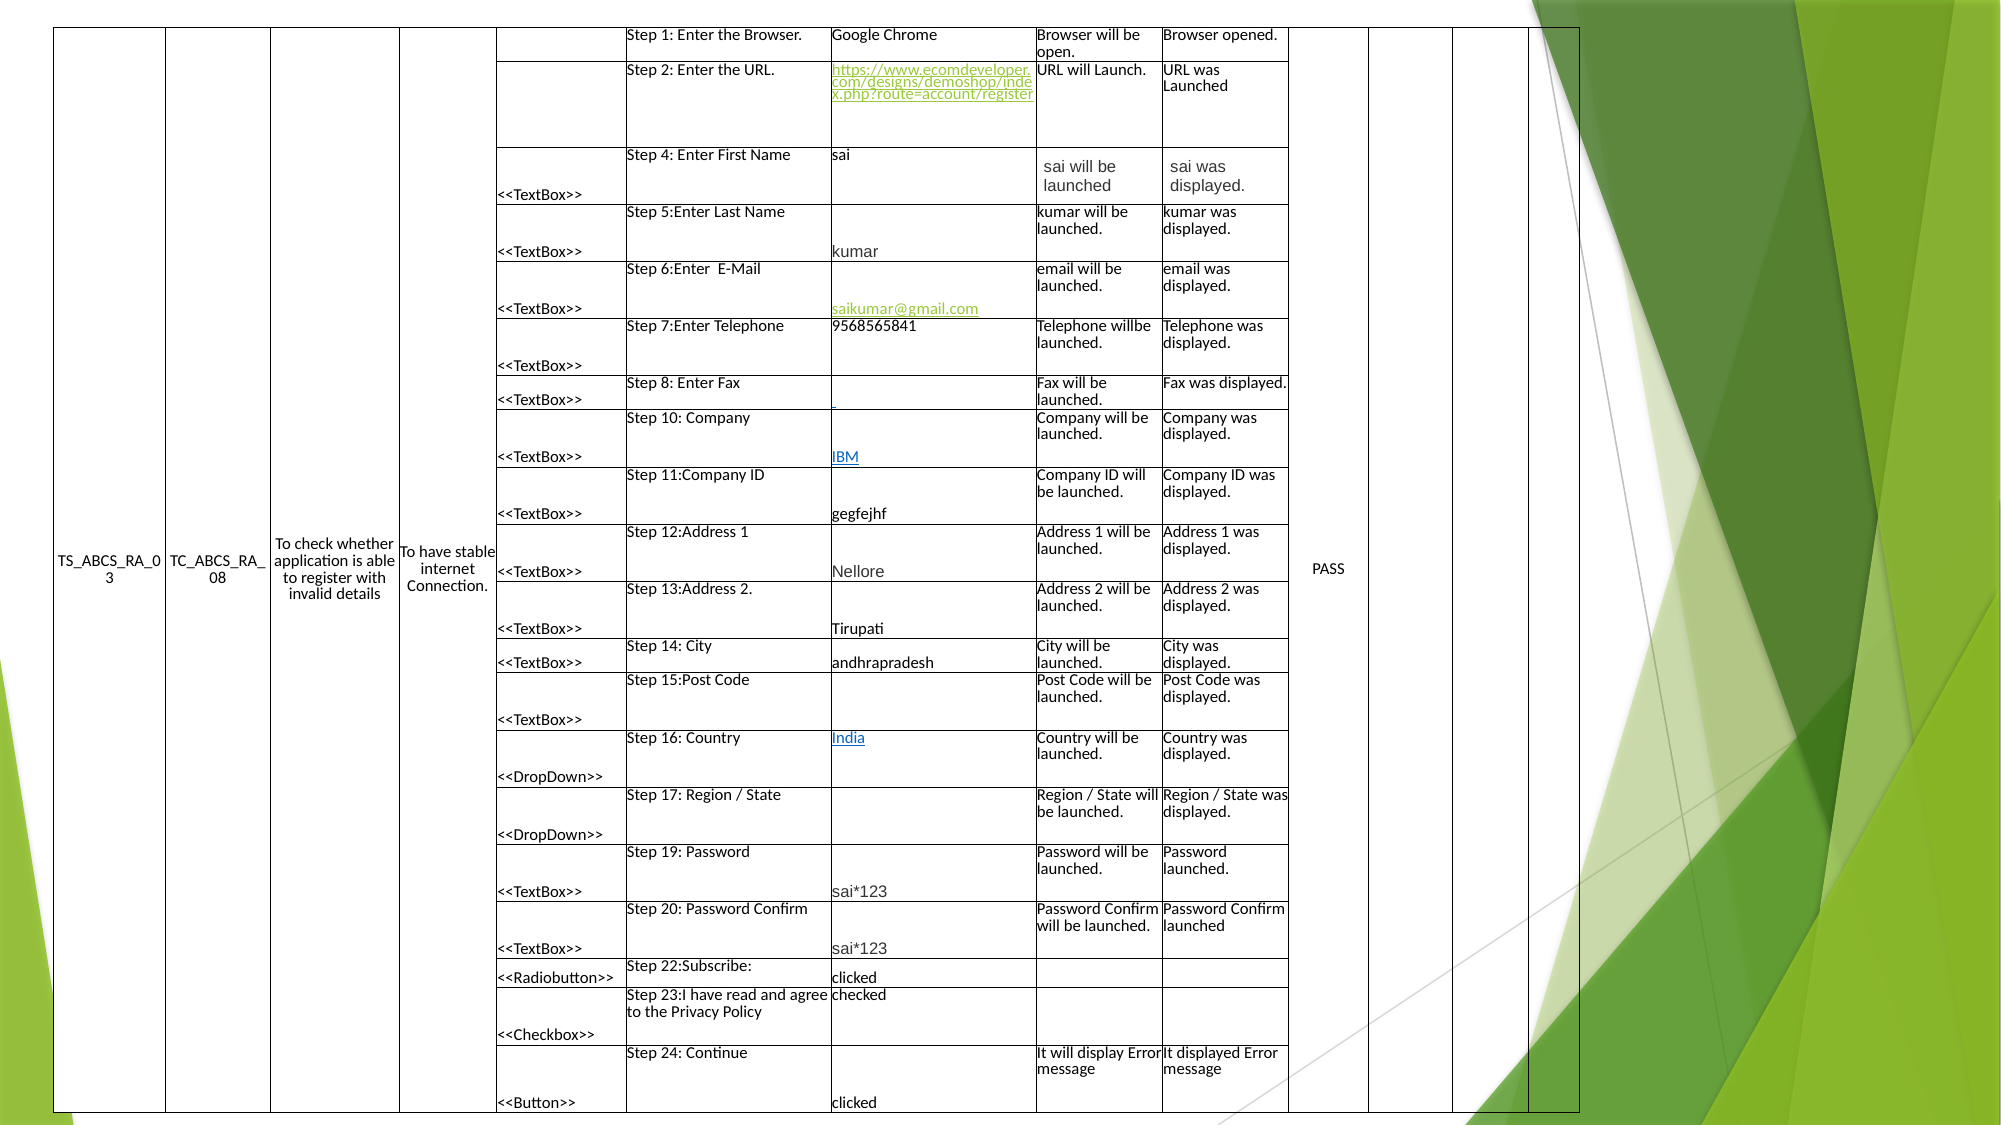

| TS\_ABCS\_RA\_03 | TC\_ABCS\_RA\_08 | To check whether application is able to register with invalid details | To have stable internet Connection. |  | Step 1: Enter the Browser. | Google Chrome | Browser will be open. | Browser opened. | PASS |  |  |  |
| --- | --- | --- | --- | --- | --- | --- | --- | --- | --- | --- | --- | --- |
|  |  |  |  |  | Step 2: Enter the URL. | https://www.ecomdeveloper.com/designs/demoshop/index.php?route=account/register | URL will Launch. | URL was Launched |  |  |  |  |
|  |  |  |  | <<TextBox>> | Step 4: Enter First Name | sai | sai will be launched | sai was displayed. |  |  |  |  |
|  |  |  |  | <<TextBox>> | Step 5:Enter Last Name | kumar | kumar will be launched. | kumar was displayed. |  |  |  |  |
|  |  |  |  | <<TextBox>> | Step 6:Enter E-Mail | saikumar@gmail.com | email will be launched. | email was displayed. |  |  |  |  |
|  |  |  |  | <<TextBox>> | Step 7:Enter Telephone | 9568565841 | Telephone willbe launched. | Telephone was displayed. |  |  |  |  |
|  |  |  |  | <<TextBox>> | Step 8: Enter Fax |  | Fax will be launched. | Fax was displayed. |  |  |  |  |
|  |  |  |  | <<TextBox>> | Step 10: Company | IBM | Company will be launched. | Company was displayed. |  |  |  |  |
|  |  |  |  | <<TextBox>> | Step 11:Company ID | gegfejhf | Company ID will be launched. | Company ID was displayed. |  |  |  |  |
|  |  |  |  | <<TextBox>> | Step 12:Address 1 | Nellore | Address 1 will be launched. | Address 1 was displayed. |  |  |  |  |
|  |  |  |  | <<TextBox>> | Step 13:Address 2. | Tirupati | Address 2 will be launched. | Address 2 was displayed. |  |  |  |  |
|  |  |  |  | <<TextBox>> | Step 14: City | andhrapradesh | City will be launched. | City was displayed. |  |  |  |  |
|  |  |  |  | <<TextBox>> | Step 15:Post Code |  | Post Code will be launched. | Post Code was displayed. |  |  |  |  |
|  |  |  |  | <<DropDown>> | Step 16: Country | India | Country will be launched. | Country was displayed. |  |  |  |  |
|  |  |  |  | <<DropDown>> | Step 17: Region / State |  | Region / State will be launched. | Region / State was displayed. |  |  |  |  |
|  |  |  |  | <<TextBox>> | Step 19: Password | sai\*123 | Password will be launched. | Password launched. |  |  |  |  |
|  |  |  |  | <<TextBox>> | Step 20: Password Confirm | sai\*123 | Password Confirm will be launched. | Password Confirm launched |  |  |  |  |
|  |  |  |  | <<Radiobutton>> | Step 22:Subscribe: | clicked |  |  |  |  |  |  |
|  |  |  |  | <<Checkbox>> | Step 23:I have read and agree to the Privacy Policy | checked |  |  |  |  |  |  |
|  |  |  |  | <<Button>> | Step 24: Continue | clicked | It will display Error message | It displayed Error message |  |  |  |  |